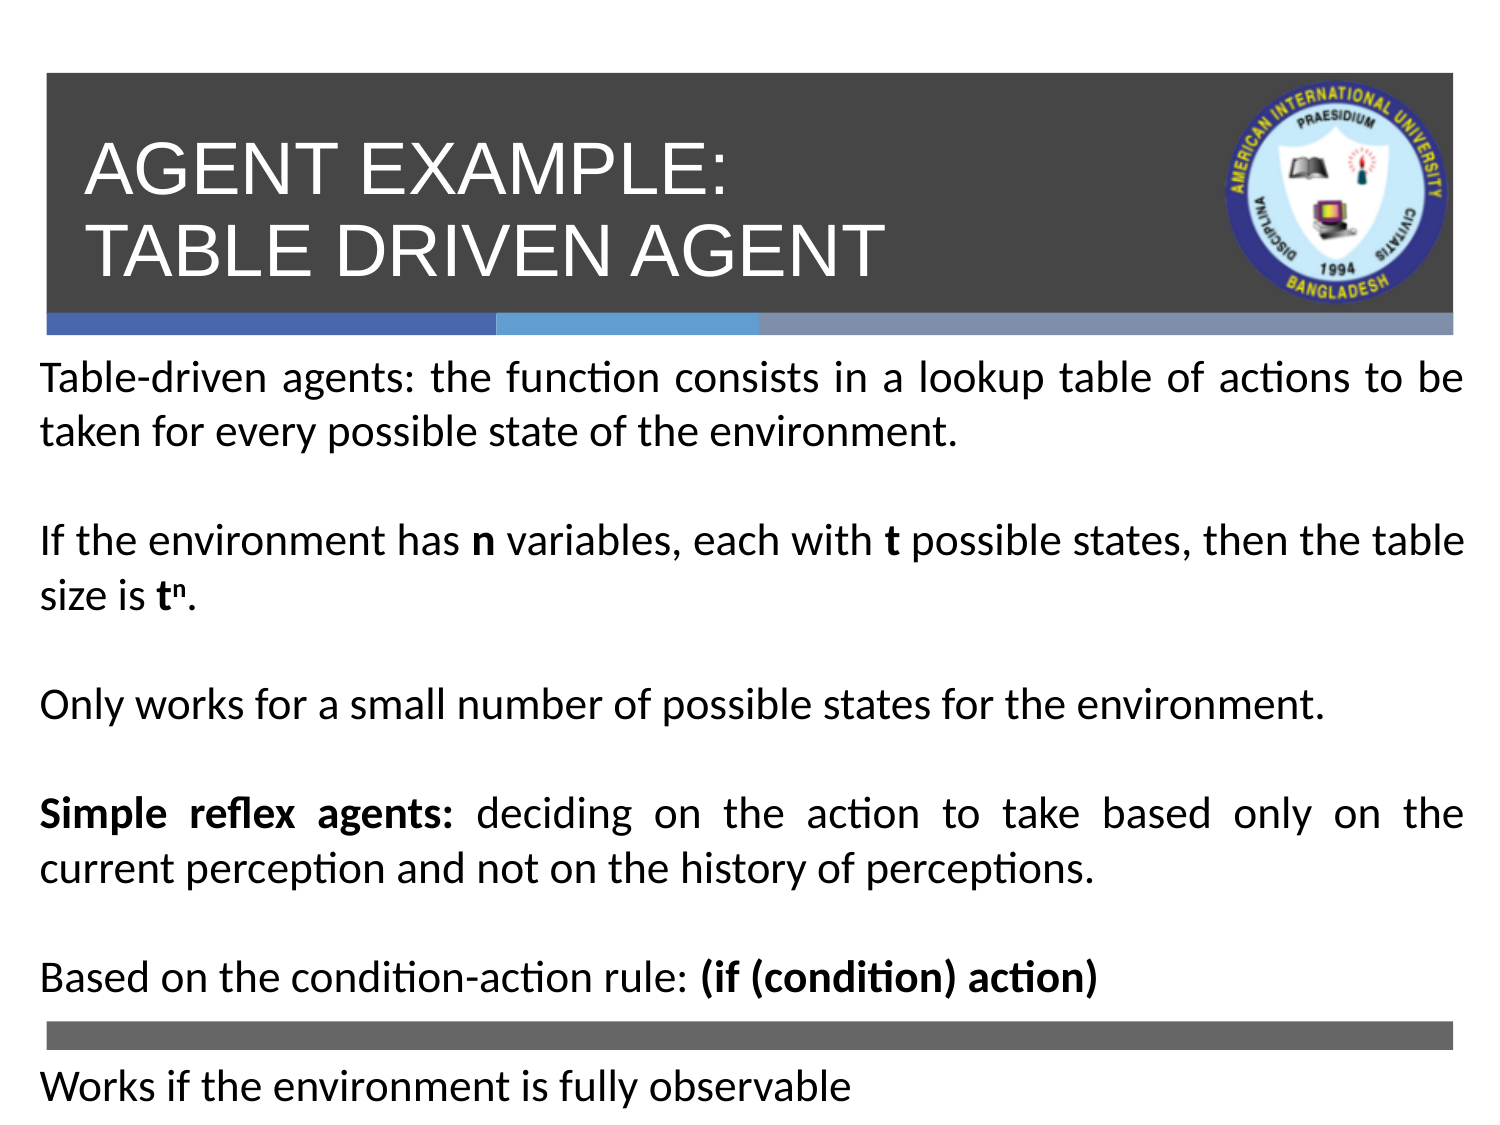

# AGENT EXAMPLE: TABLE DRIVEN AGENT
Table-driven agents: the function consists in a lookup table of actions to be taken for every possible state of the environment.

If the environment has n variables, each with t possible states, then the table size is tn.

Only works for a small number of possible states for the environment.

Simple reflex agents: deciding on the action to take based only on the current perception and not on the history of perceptions.

Based on the condition-action rule: (if (condition) action)

Works if the environment is fully observable